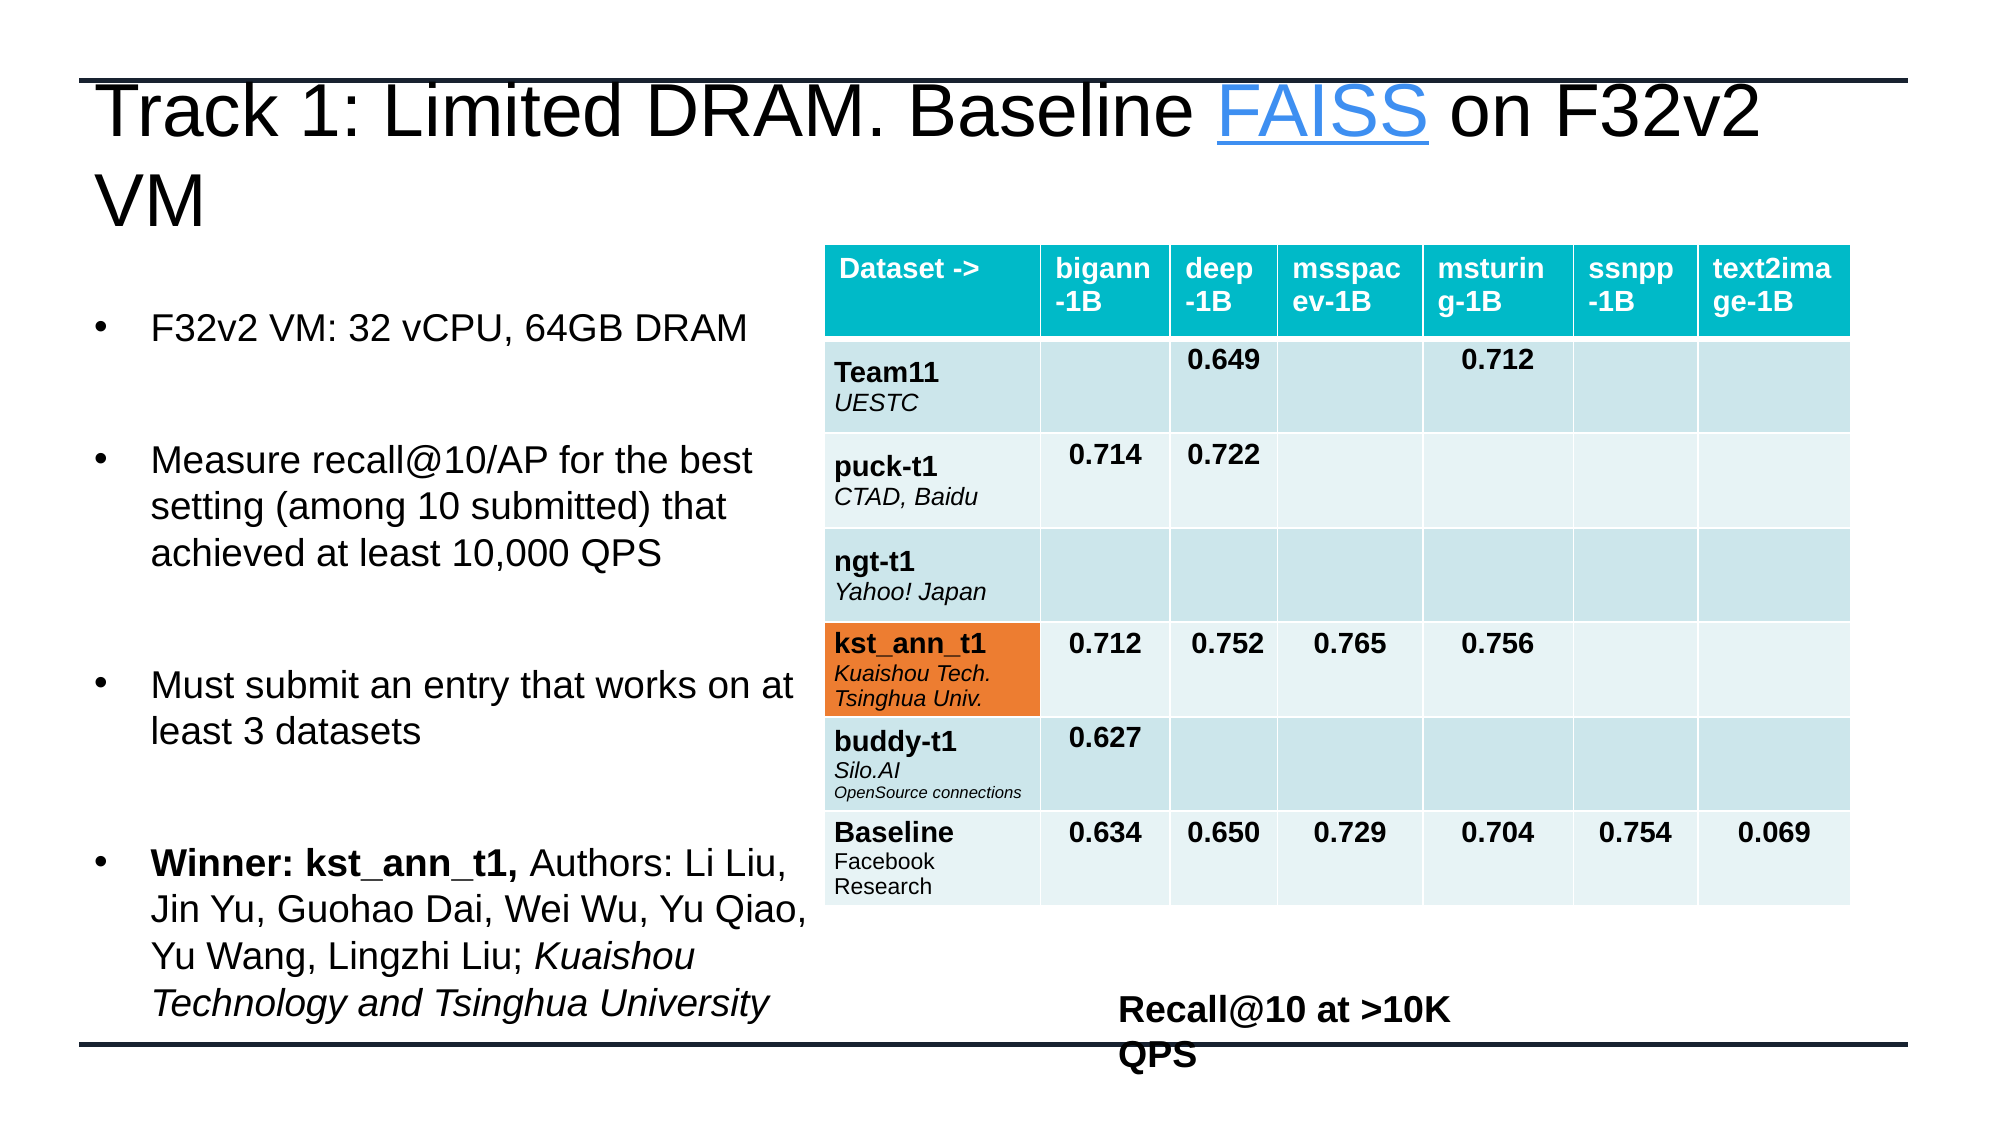

# Track 1: Limited DRAM. Baseline FAISS on F32v2 VM

F32v2 VM: 32 vCPU, 64GB DRAM

Measure recall@10/AP for the best setting (among 10 submitted) that achieved at least 10,000 QPS

Must submit an entry that works on at least 3 datasets

Winner: kst_ann_t1, Authors: Li Liu, Jin Yu, Guohao Dai, Wei Wu, Yu Qiao, Yu Wang, Lingzhi Liu; Kuaishou Technology and Tsinghua University

| Dataset -> | bigann-1B | deep-1B | msspacev-1B | msturing-1B | ssnpp-1B | text2image-1B |
| --- | --- | --- | --- | --- | --- | --- |
| Team11 UESTC |  | 0.649 |  | 0.712 |  |  |
| puck-t1 CTAD, Baidu | 0.714 | 0.722 |  |  |  |  |
| ngt-t1 Yahoo! Japan |  |  |  |  |  |  |
| kst\_ann\_t1 Kuaishou Tech. Tsinghua Univ. | 0.712 | 0.752 | 0.765 | 0.756 |  |  |
| buddy-t1 Silo.AI OpenSource connections | 0.627 |  |  |  |  |  |
| Baseline Facebook Research | 0.634 | 0.650 | 0.729 | 0.704 | 0.754 | 0.069 |
Recall@10 at >10K QPS